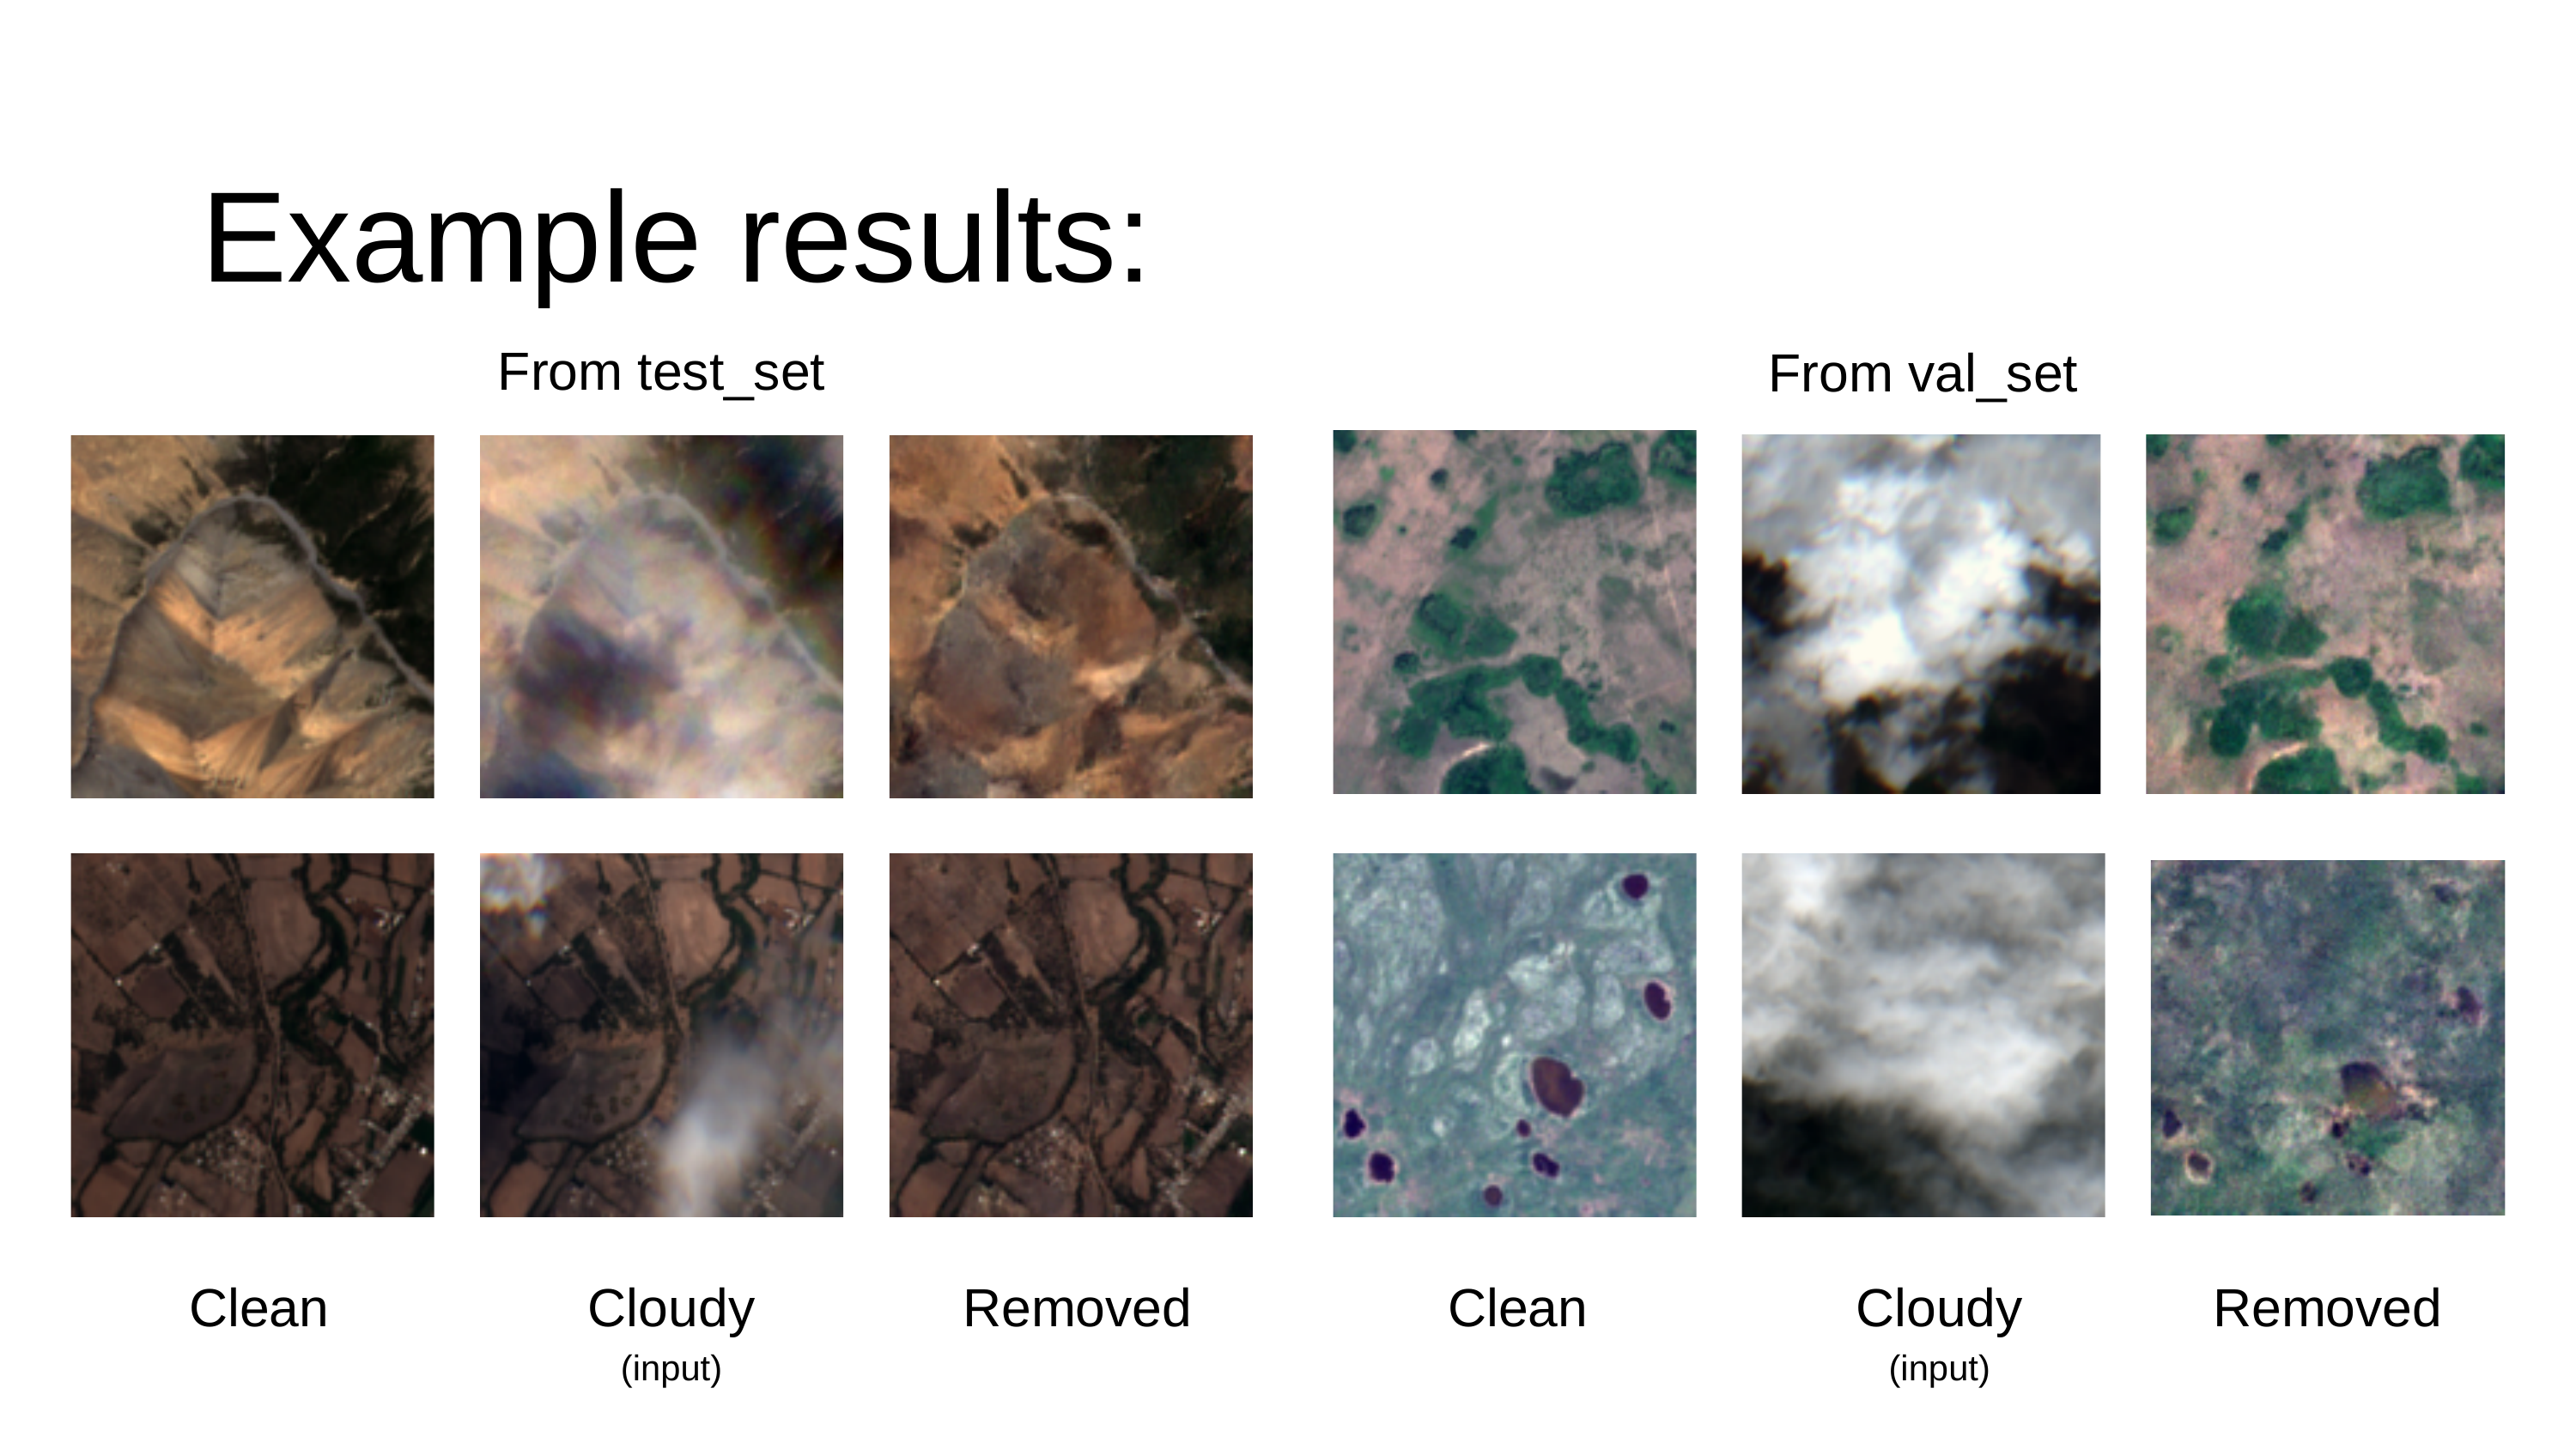

Example results:
From test_set
From val_set

Clean
Cloudy
(input)
Removed
Clean
Cloudy
(input)
Removed